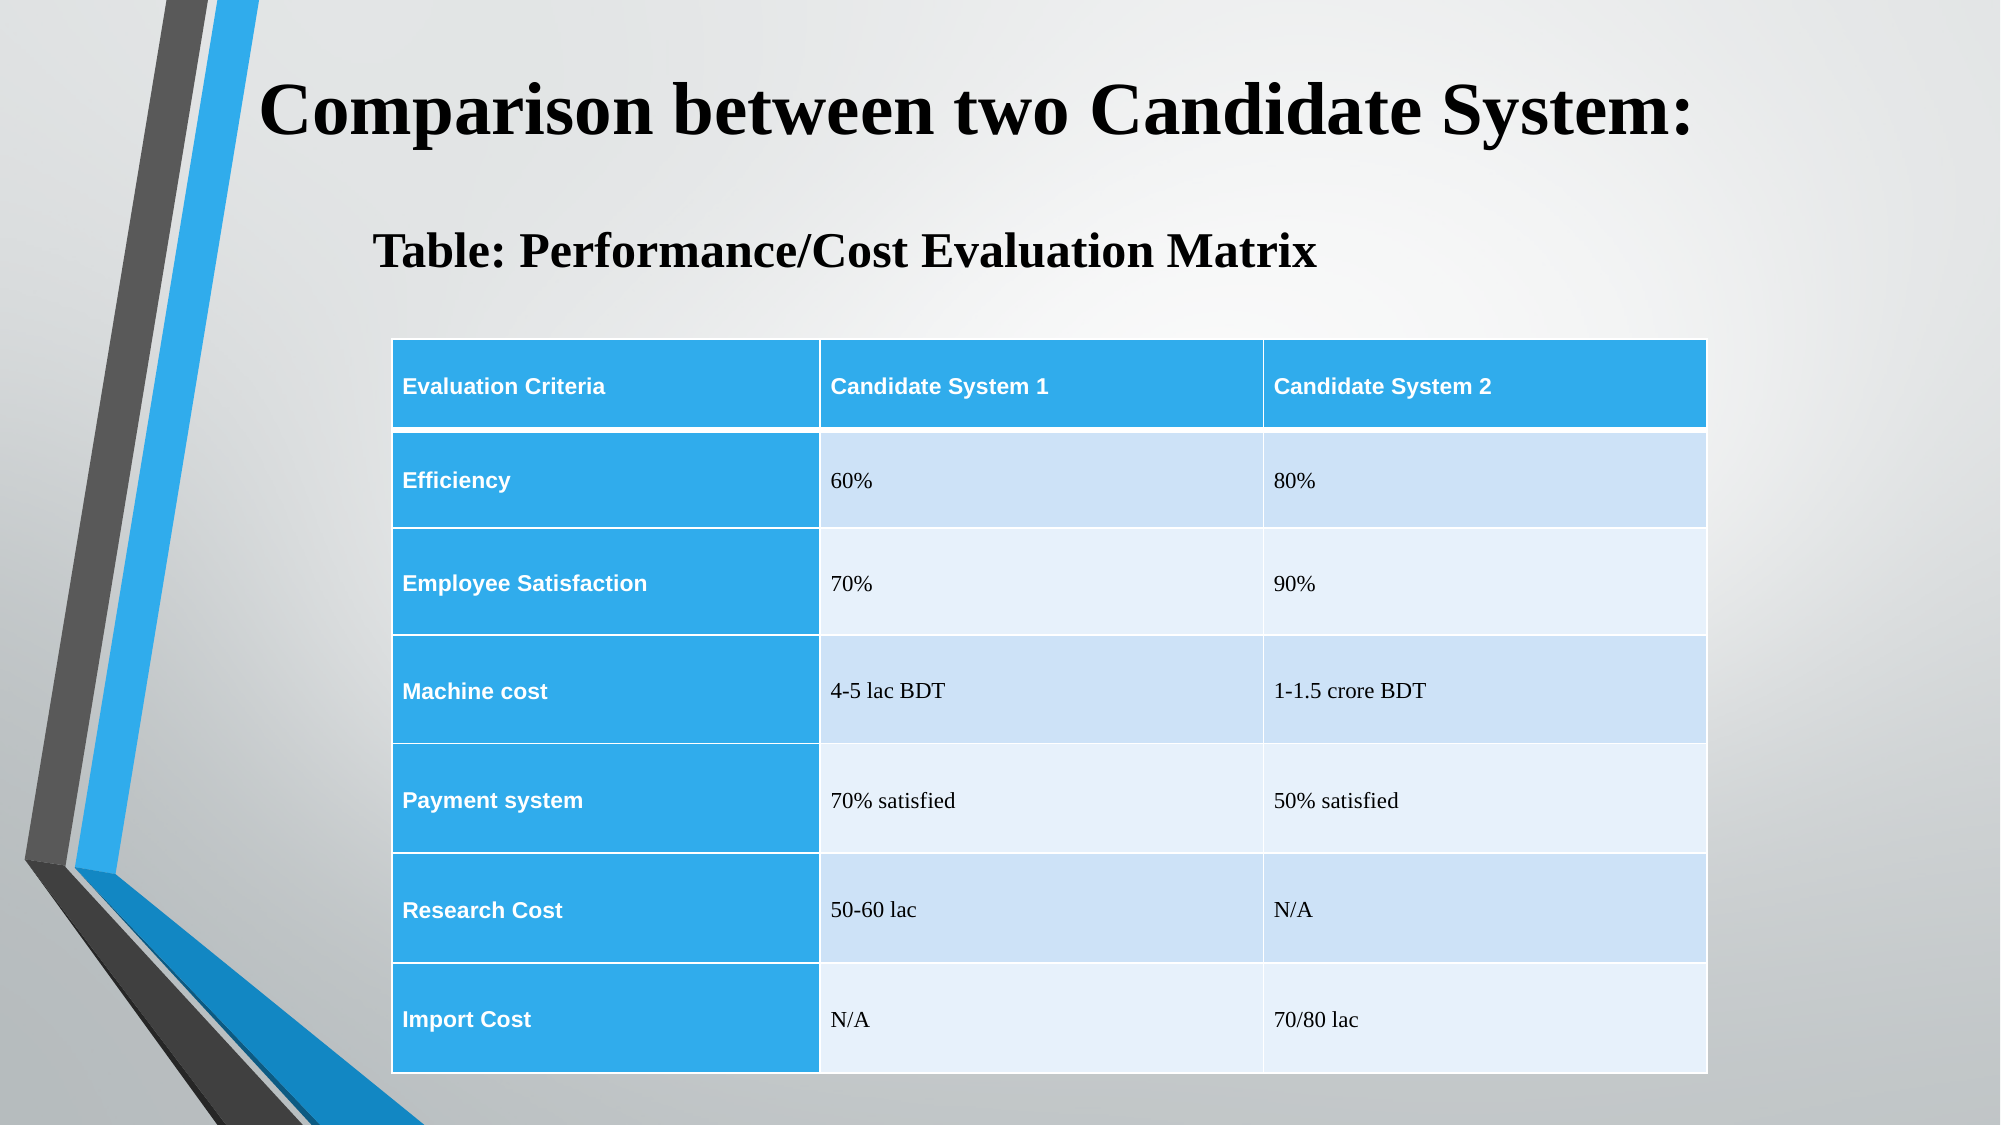

Comparison between two Candidate System:
Table: Performance/Cost Evaluation Matrix

| Evaluation Criteria | Candidate System 1 | Candidate System 2 |
| --- | --- | --- |
| Efficiency | 60% | 80% |
| Employee Satisfaction | 70% | 90% |
| Machine cost | 4-5 lac BDT | 1-1.5 crore BDT |
| Payment system | 70% satisfied | 50% satisfied |
| Research Cost | 50-60 lac | N/A |
| Import Cost | N/A | 70/80 lac |